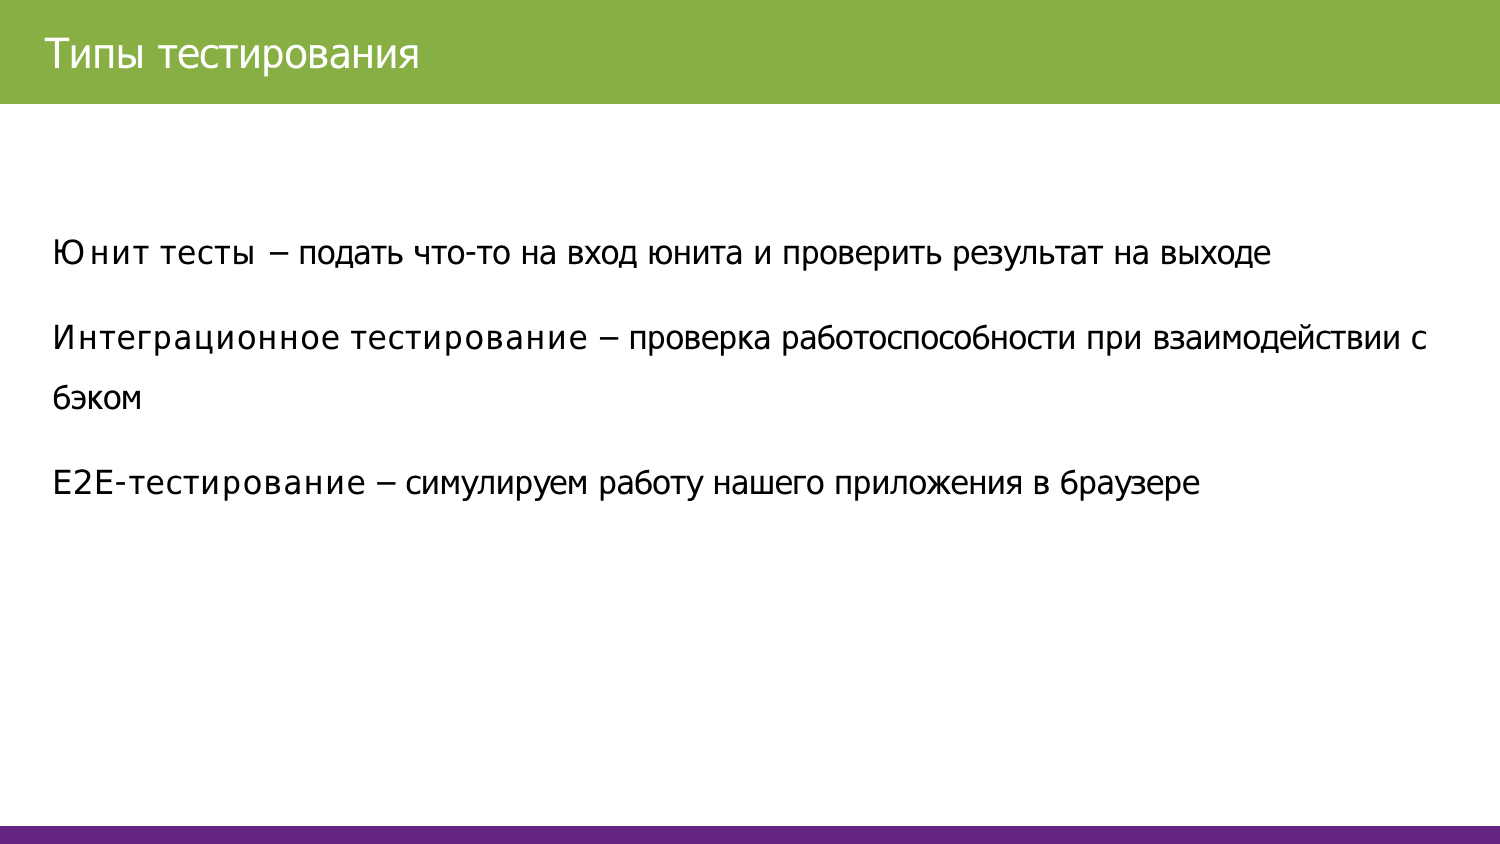

Типы тестирования

Юнит тесты – подать что-то на вход юнита и проверить результат на выходе
Интеграционное тестирование – проверка работоспособности при взаимодействии с бэком
E2E-тестирование – симулируем работу нашего приложения в браузере